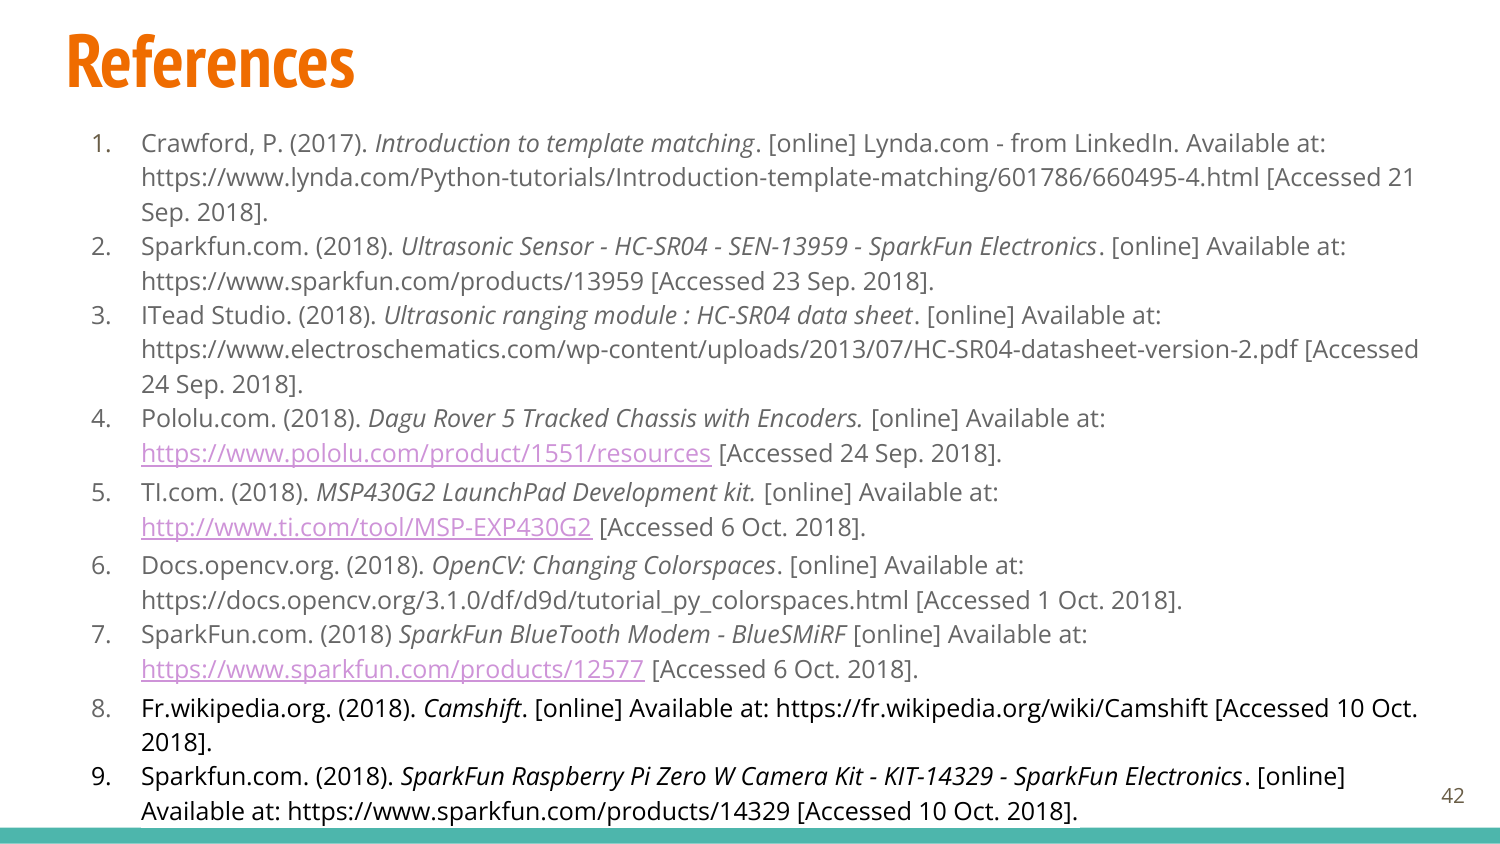

# References
Crawford, P. (2017). Introduction to template matching. [online] Lynda.com - from LinkedIn. Available at: https://www.lynda.com/Python-tutorials/Introduction-template-matching/601786/660495-4.html [Accessed 21 Sep. 2018].
Sparkfun.com. (2018). Ultrasonic Sensor - HC-SR04 - SEN-13959 - SparkFun Electronics. [online] Available at: https://www.sparkfun.com/products/13959 [Accessed 23 Sep. 2018].
ITead Studio. (2018). Ultrasonic ranging module : HC-SR04 data sheet. [online] Available at: https://www.electroschematics.com/wp-content/uploads/2013/07/HC-SR04-datasheet-version-2.pdf [Accessed 24 Sep. 2018].
Pololu.com. (2018). Dagu Rover 5 Tracked Chassis with Encoders. [online] Available at: https://www.pololu.com/product/1551/resources [Accessed 24 Sep. 2018].
TI.com. (2018). MSP430G2 LaunchPad Development kit. [online] Available at: http://www.ti.com/tool/MSP-EXP430G2 [Accessed 6 Oct. 2018].
Docs.opencv.org. (2018). OpenCV: Changing Colorspaces. [online] Available at: https://docs.opencv.org/3.1.0/df/d9d/tutorial_py_colorspaces.html [Accessed 1 Oct. 2018].
SparkFun.com. (2018) SparkFun BlueTooth Modem - BlueSMiRF [online] Available at: https://www.sparkfun.com/products/12577 [Accessed 6 Oct. 2018].
Fr.wikipedia.org. (2018). Camshift. [online] Available at: https://fr.wikipedia.org/wiki/Camshift [Accessed 10 Oct. 2018].
Sparkfun.com. (2018). SparkFun Raspberry Pi Zero W Camera Kit - KIT-14329 - SparkFun Electronics. [online] Available at: https://www.sparkfun.com/products/14329 [Accessed 10 Oct. 2018].
42